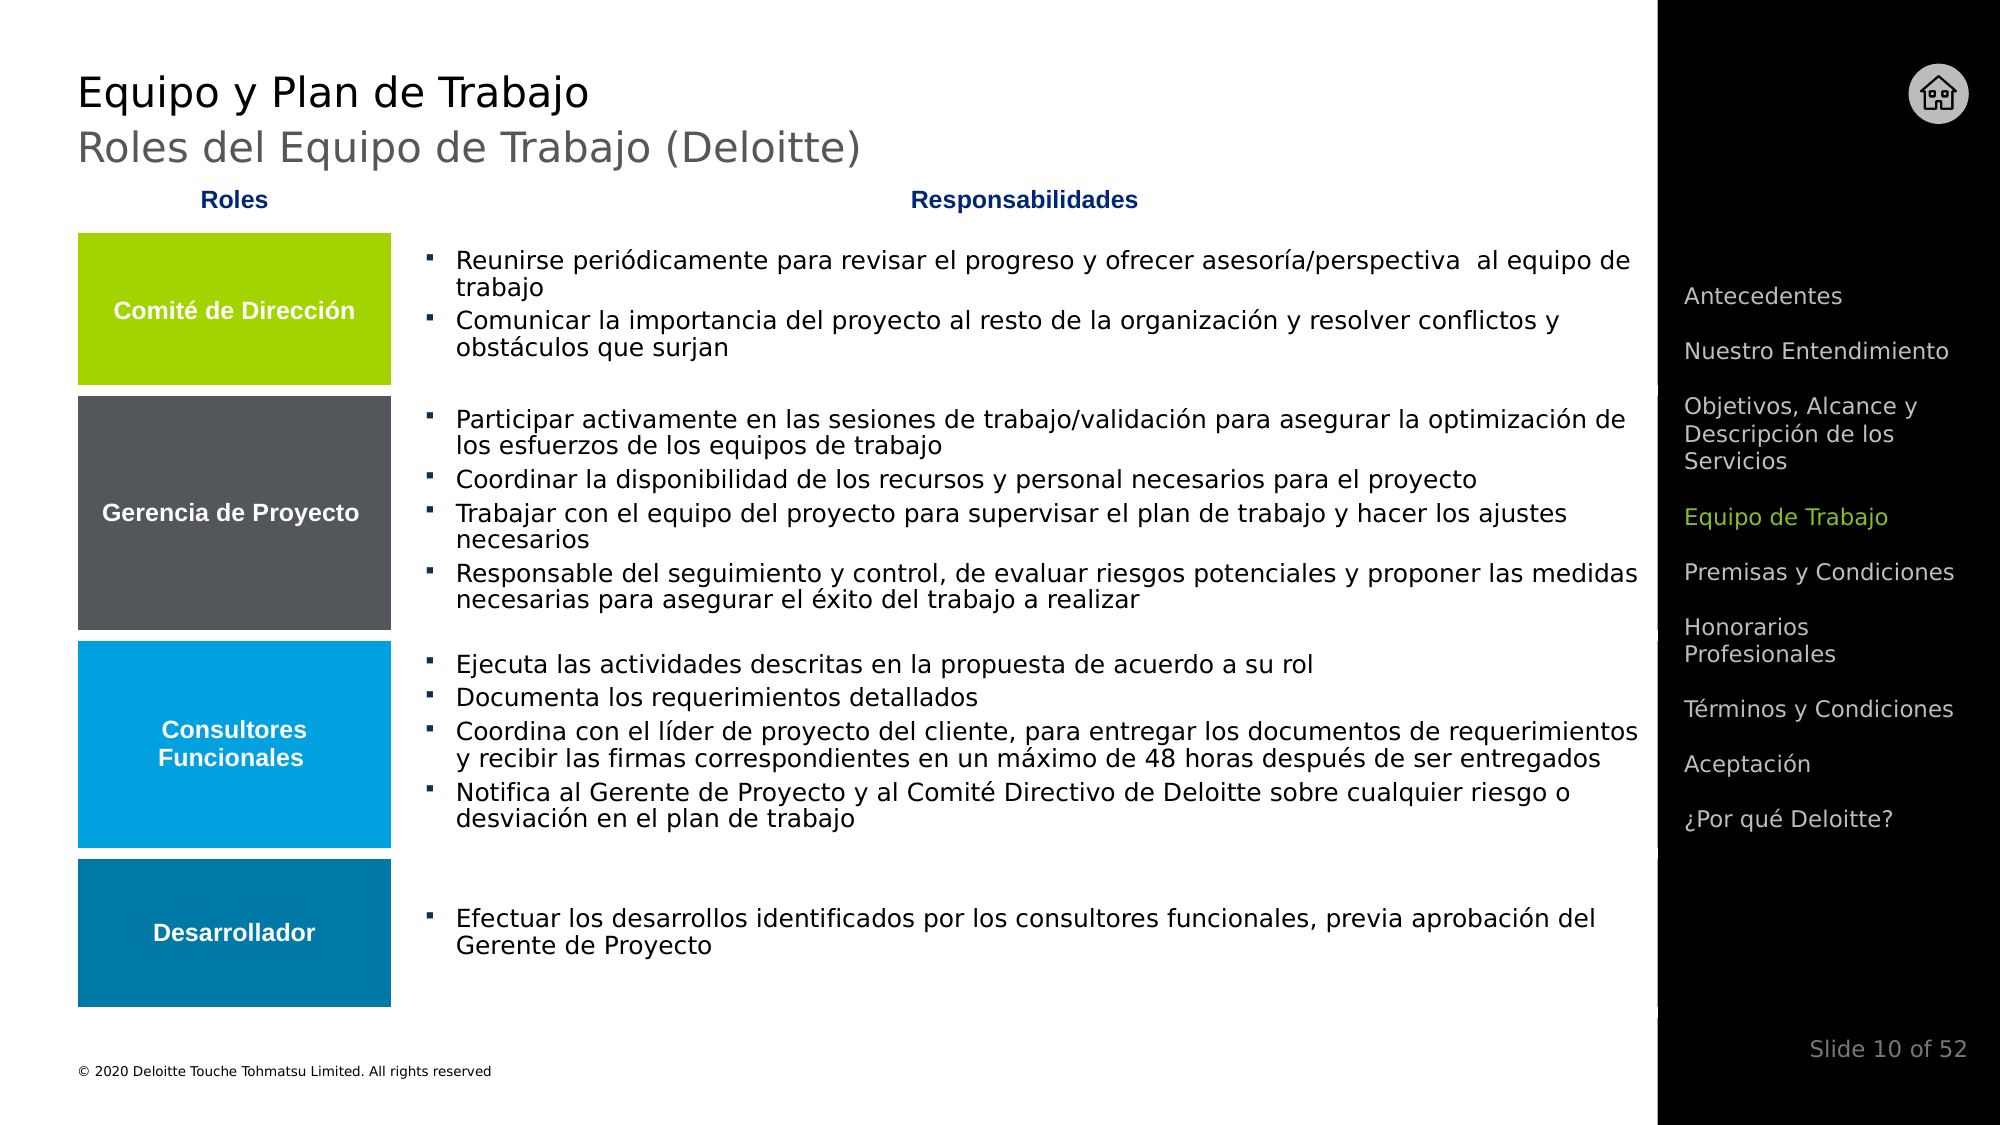

# Equipo y Plan de Trabajo
Roles del Equipo de Trabajo (Deloitte)
| Roles | Responsabilidades |
| --- | --- |
| Comité de Dirección | Reunirse periódicamente para revisar el progreso y ofrecer asesoría/perspectiva al equipo de trabajo Comunicar la importancia del proyecto al resto de la organización y resolver conflictos y obstáculos que surjan |
| Gerencia de Proyecto | Participar activamente en las sesiones de trabajo/validación para asegurar la optimización de los esfuerzos de los equipos de trabajo Coordinar la disponibilidad de los recursos y personal necesarios para el proyecto Trabajar con el equipo del proyecto para supervisar el plan de trabajo y hacer los ajustes necesarios Responsable del seguimiento y control, de evaluar riesgos potenciales y proponer las medidas necesarias para asegurar el éxito del trabajo a realizar |
| Consultores Funcionales | Ejecuta las actividades descritas en la propuesta de acuerdo a su rol Documenta los requerimientos detallados Coordina con el líder de proyecto del cliente, para entregar los documentos de requerimientos y recibir las firmas correspondientes en un máximo de 48 horas después de ser entregados Notifica al Gerente de Proyecto y al Comité Directivo de Deloitte sobre cualquier riesgo o desviación en el plan de trabajo |
| Desarrollador | Efectuar los desarrollos identificados por los consultores funcionales, previa aprobación del Gerente de Proyecto |
Antecedentes
Nuestro Entendimiento
Objetivos, Alcance y Descripción de los Servicios
Equipo de Trabajo
Premisas y Condiciones
Honorarios Profesionales
Términos y Condiciones
Aceptación
¿Por qué Deloitte?